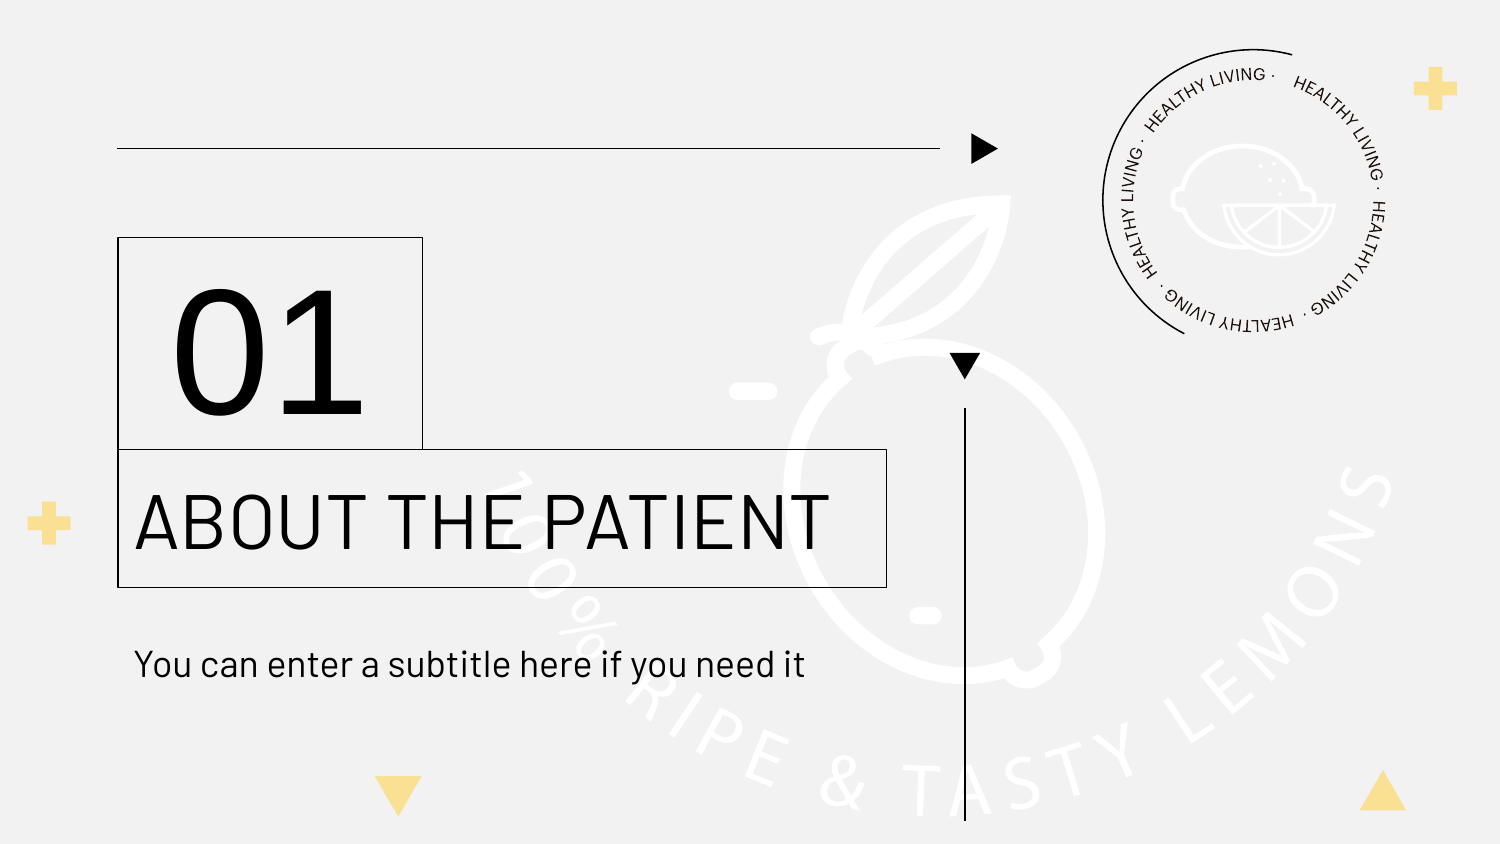

01

# ABOUT THE PATIENT

You can enter a subtitle here if you need it